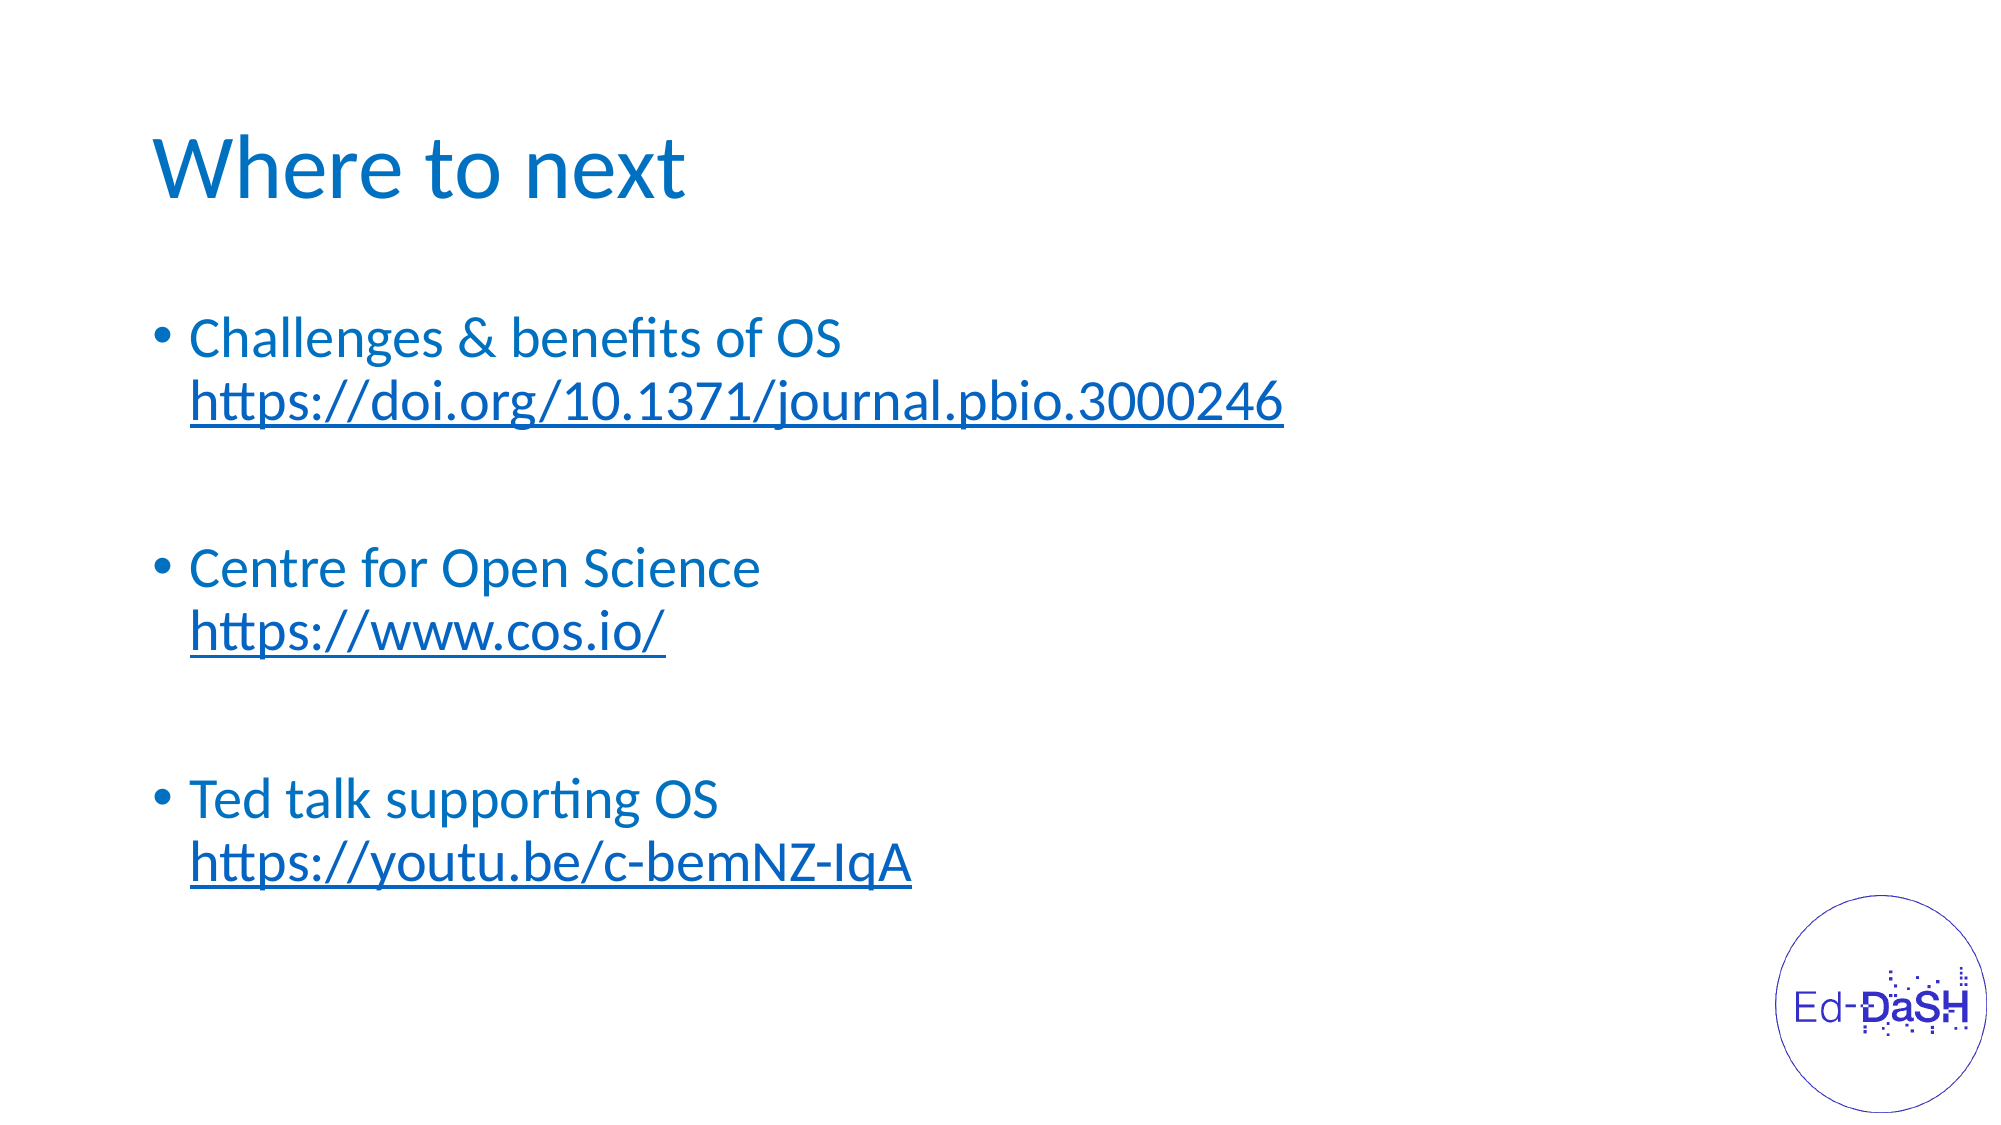

# Where to next
Challenges & benefits of OS https://doi.org/10.1371/journal.pbio.3000246

Centre for Open Science
https://www.cos.io/

Ted talk supporting OS
https://youtu.be/c-bemNZ-IqA